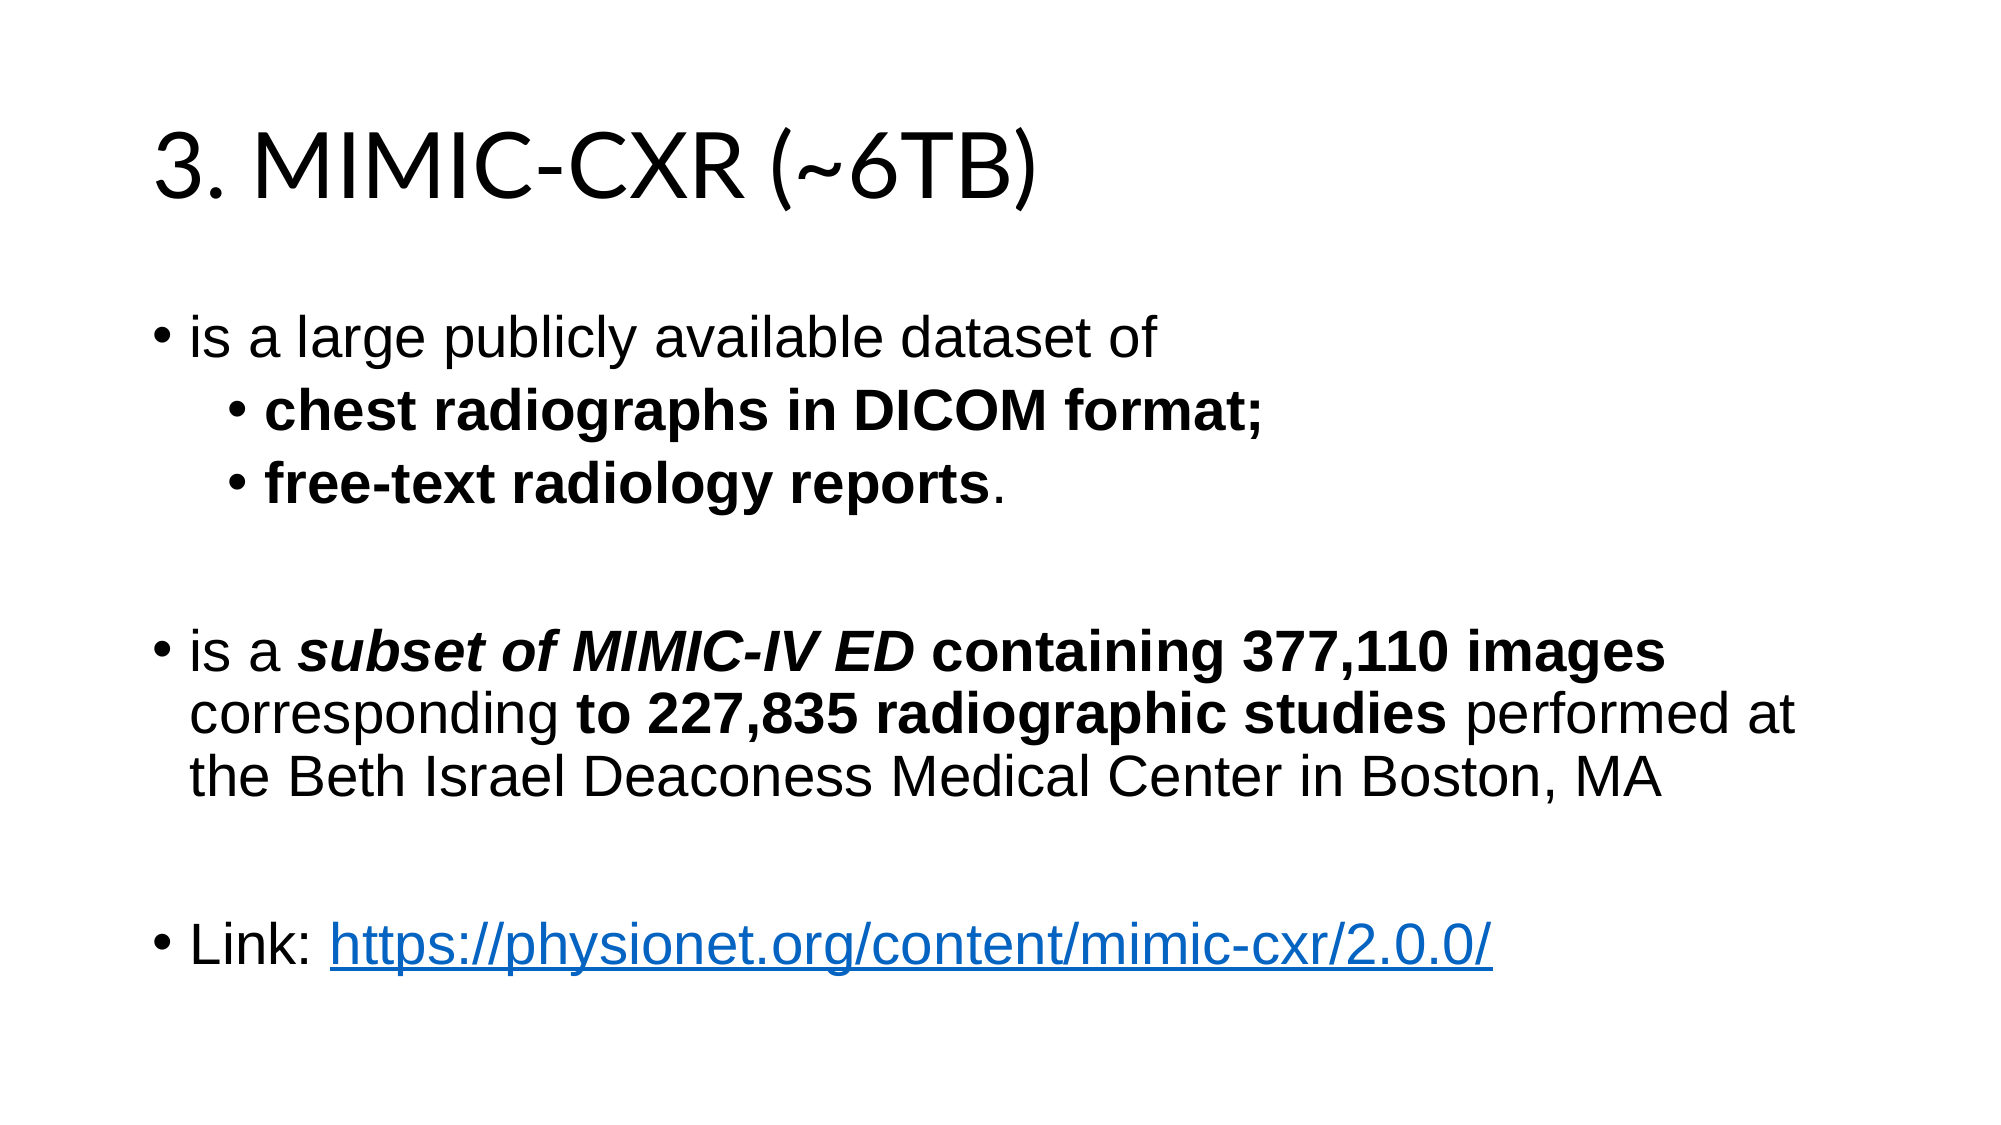

# 3. MIMIC-CXR (~6TB)
is a large publicly available dataset of
chest radiographs in DICOM format;
free-text radiology reports.

is a subset of MIMIC-IV ED containing 377,110 images corresponding to 227,835 radiographic studies performed at the Beth Israel Deaconess Medical Center in Boston, MA

Link: https://physionet.org/content/mimic-cxr/2.0.0/